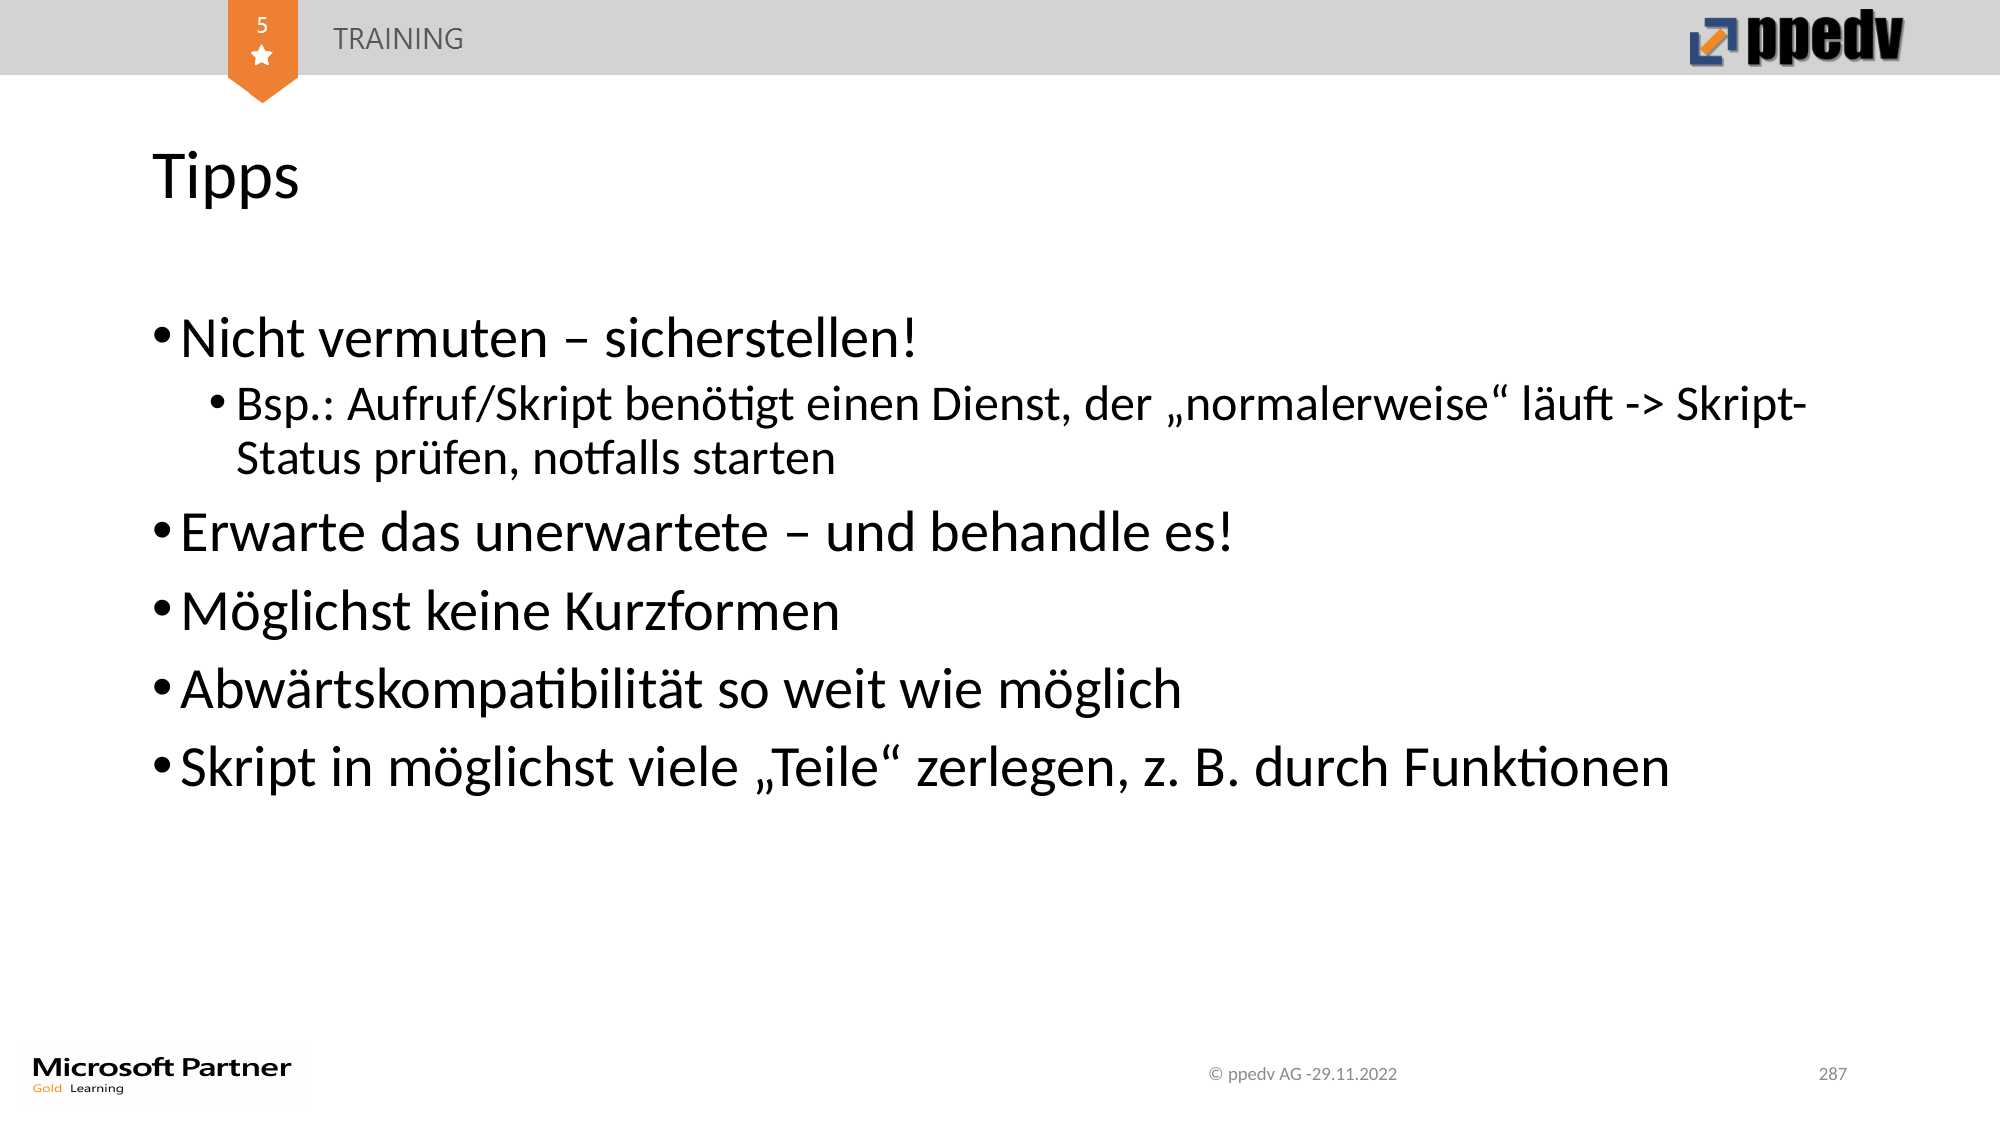

# Tipps
Nicht vermuten – sicherstellen!
Bsp.: Aufruf/Skript benötigt einen Dienst, der „normalerweise“ läuft -> Skript-Status prüfen, notfalls starten
Erwarte das unerwartete – und behandle es!
Möglichst keine Kurzformen
Abwärtskompatibilität so weit wie möglich
Skript in möglichst viele „Teile“ zerlegen, z. B. durch Funktionen
© ppedv AG -29.11.2022
287